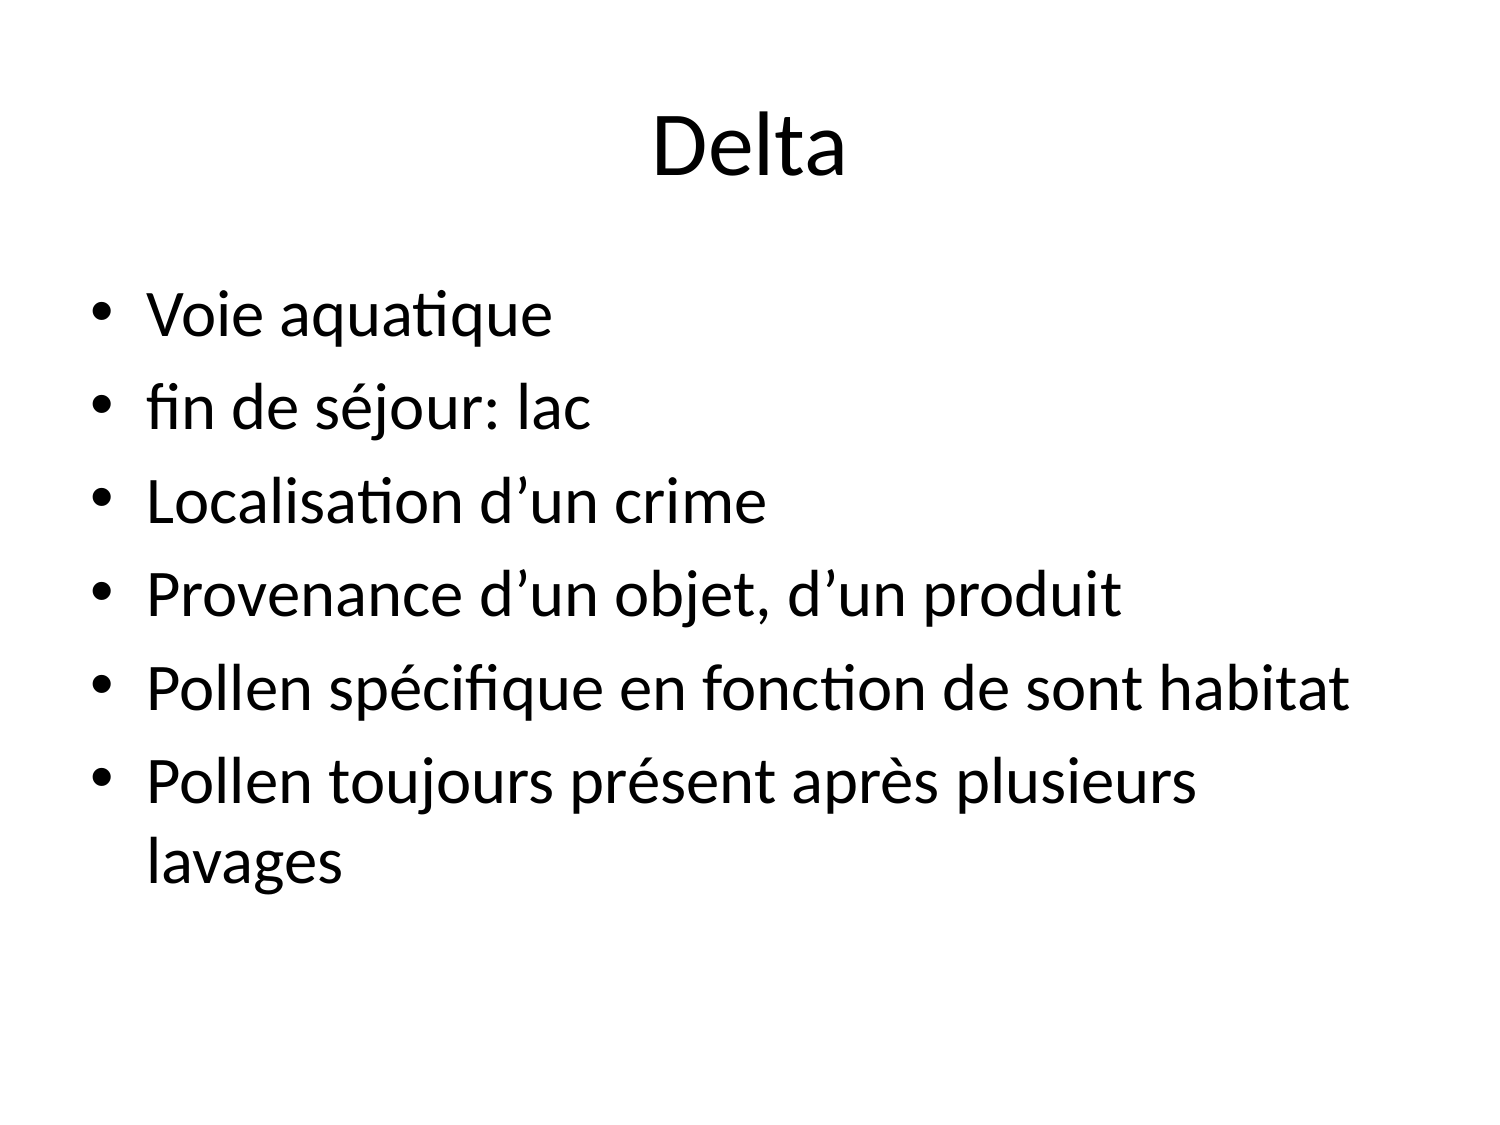

# Delta
Voie aquatique
fin de séjour: lac
Localisation d’un crime
Provenance d’un objet, d’un produit
Pollen spécifique en fonction de sont habitat
Pollen toujours présent après plusieurs lavages